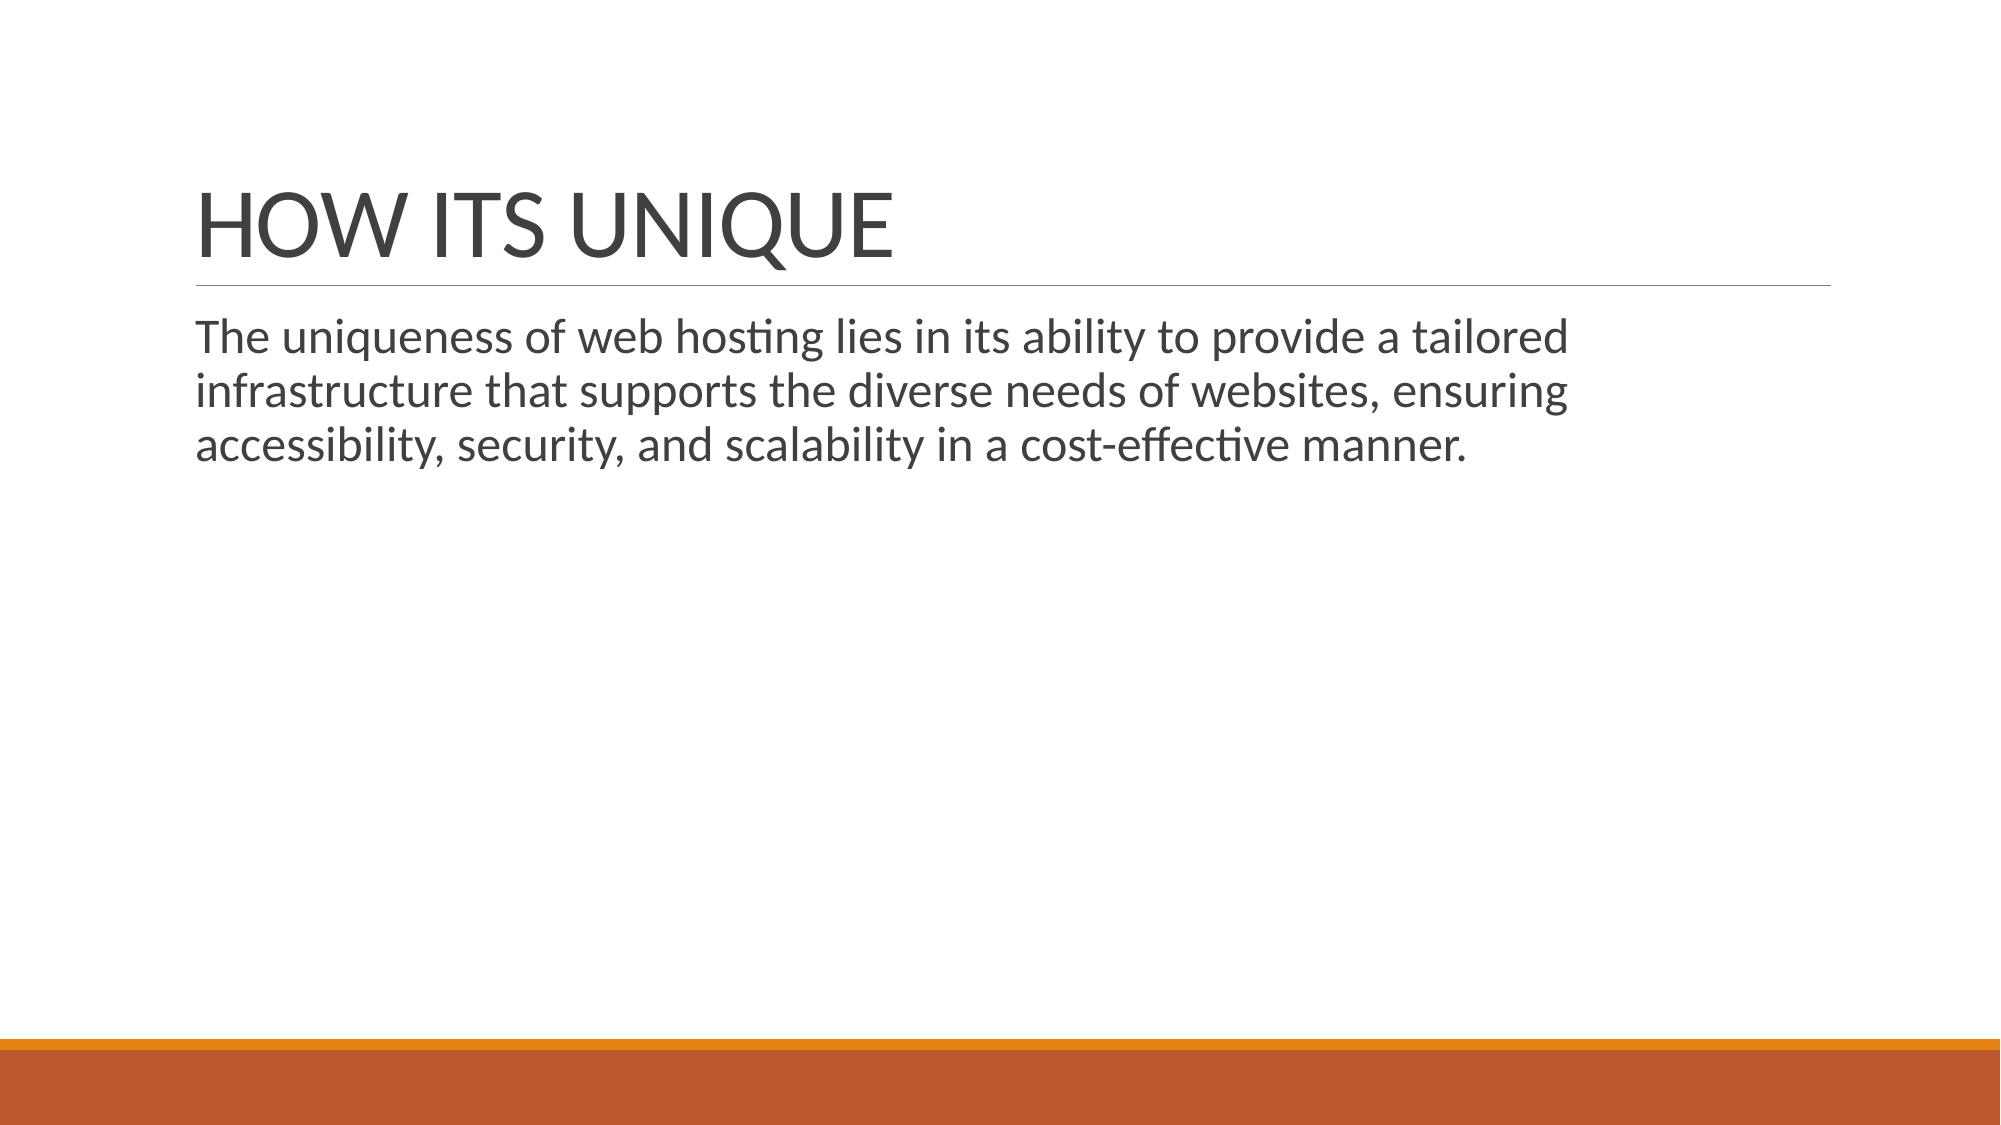

# HOW ITS UNIQUE
The uniqueness of web hosting lies in its ability to provide a tailored infrastructure that supports the diverse needs of websites, ensuring accessibility, security, and scalability in a cost-effective manner.